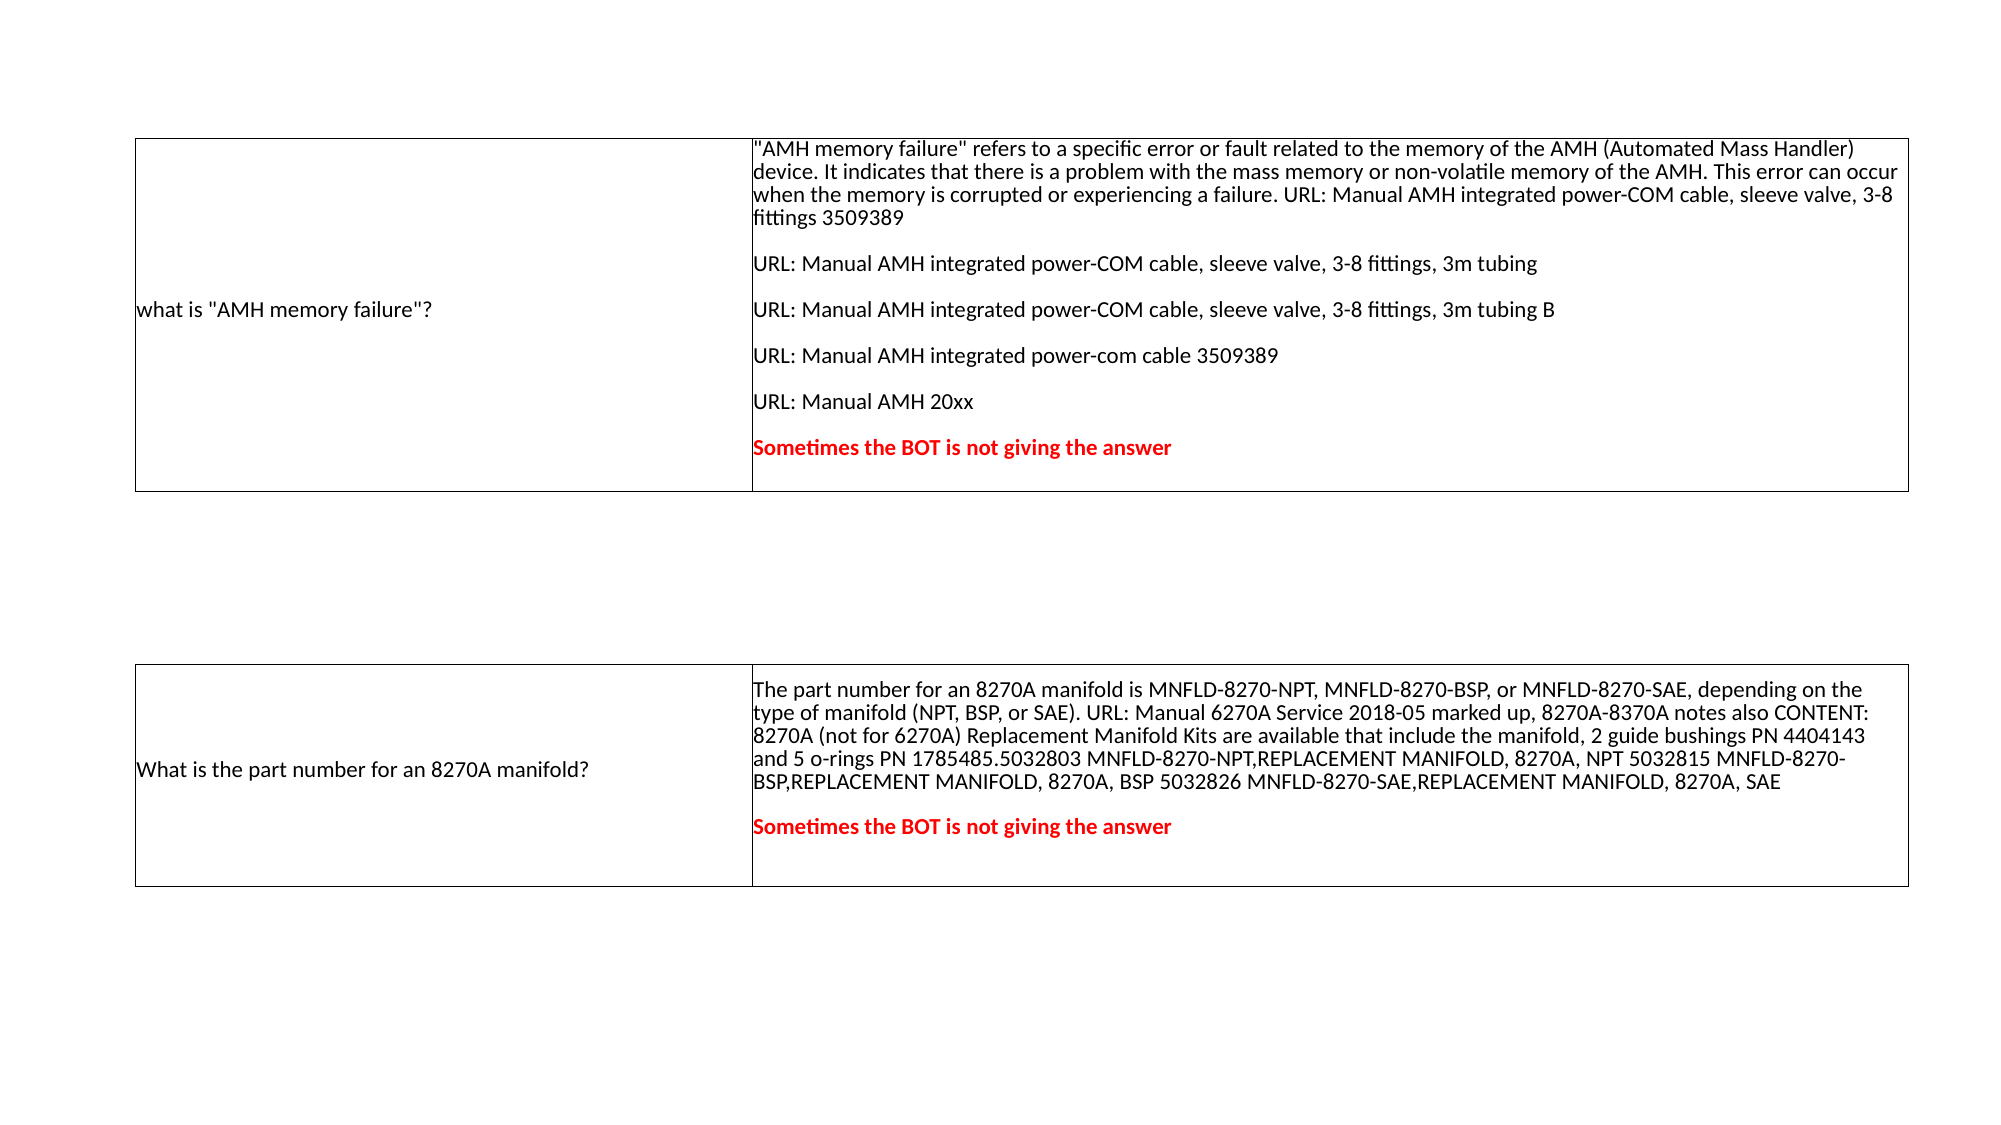

| what is "AMH memory failure"? | "AMH memory failure" refers to a specific error or fault related to the memory of the AMH (Automated Mass Handler) device. It indicates that there is a problem with the mass memory or non-volatile memory of the AMH. This error can occur when the memory is corrupted or experiencing a failure. URL: Manual AMH integrated power-COM cable, sleeve valve, 3-8 fittings 3509389 URL: Manual AMH integrated power-COM cable, sleeve valve, 3-8 fittings, 3m tubing URL: Manual AMH integrated power-COM cable, sleeve valve, 3-8 fittings, 3m tubing B URL: Manual AMH integrated power-com cable 3509389 URL: Manual AMH 20xx Sometimes the BOT is not giving the answer |
| --- | --- |
| What is the part number for an 8270A manifold? | The part number for an 8270A manifold is MNFLD-8270-NPT, MNFLD-8270-BSP, or MNFLD-8270-SAE, depending on the type of manifold (NPT, BSP, or SAE). URL: Manual 6270A Service 2018-05 marked up, 8270A-8370A notes also CONTENT: 8270A (not for 6270A) Replacement Manifold Kits are available that include the manifold, 2 guide bushings PN 4404143 and 5 o-rings PN 1785485.5032803 MNFLD-8270-NPT,REPLACEMENT MANIFOLD, 8270A, NPT 5032815 MNFLD-8270-BSP,REPLACEMENT MANIFOLD, 8270A, BSP 5032826 MNFLD-8270-SAE,REPLACEMENT MANIFOLD, 8270A, SAE Sometimes the BOT is not giving the answer |
| --- | --- |